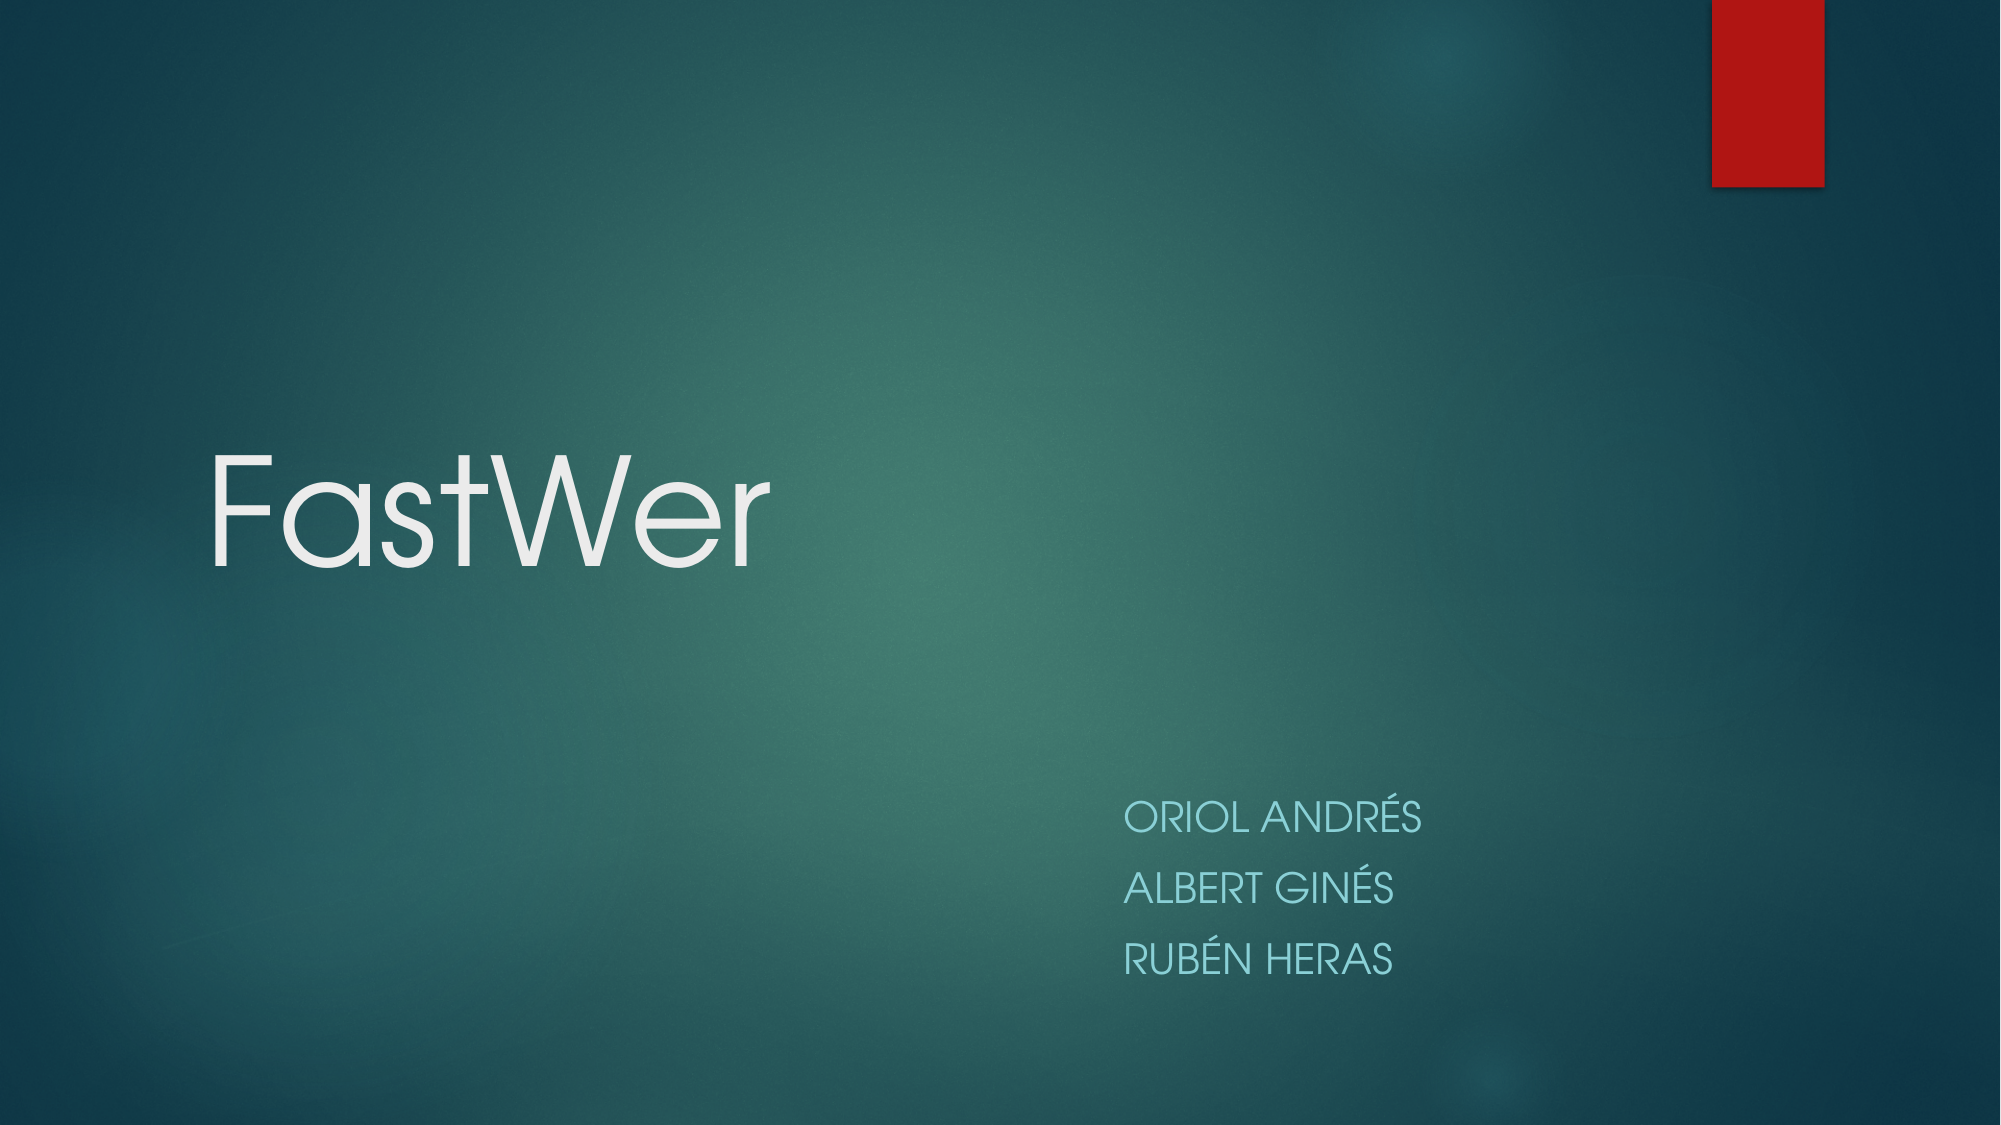

# FastWer
Oriol andrés
Albert ginés
Rubén hERAS